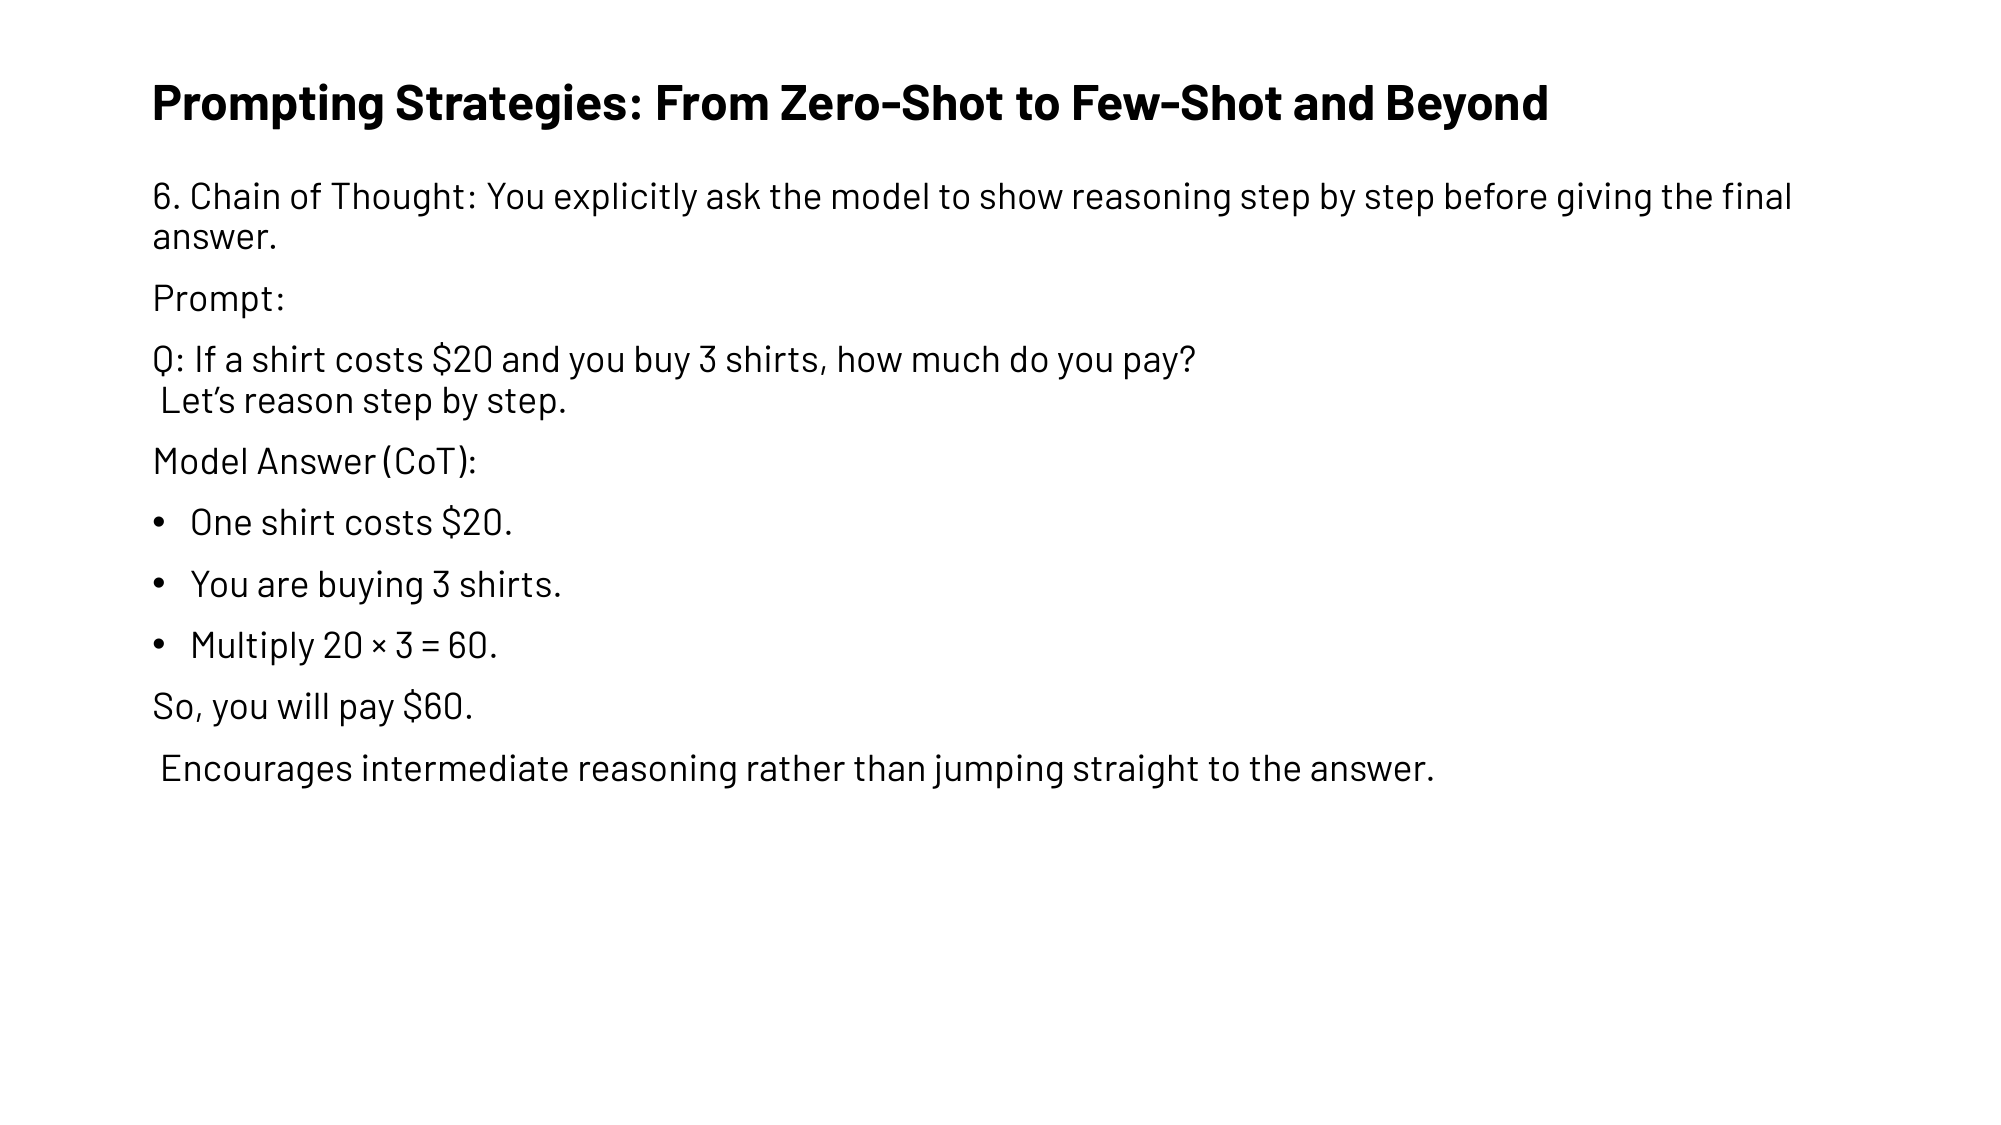

# Prompting Strategies: From Zero-Shot to Few-Shot and Beyond
6. Chain of Thought: You explicitly ask the model to show reasoning step by step before giving the final answer.
Prompt:
Q: If a shirt costs $20 and you buy 3 shirts, how much do you pay?
 Let’s reason step by step.
Model Answer (CoT):
One shirt costs $20.
You are buying 3 shirts.
Multiply 20 × 3 = 60.
So, you will pay $60.
 Encourages intermediate reasoning rather than jumping straight to the answer.